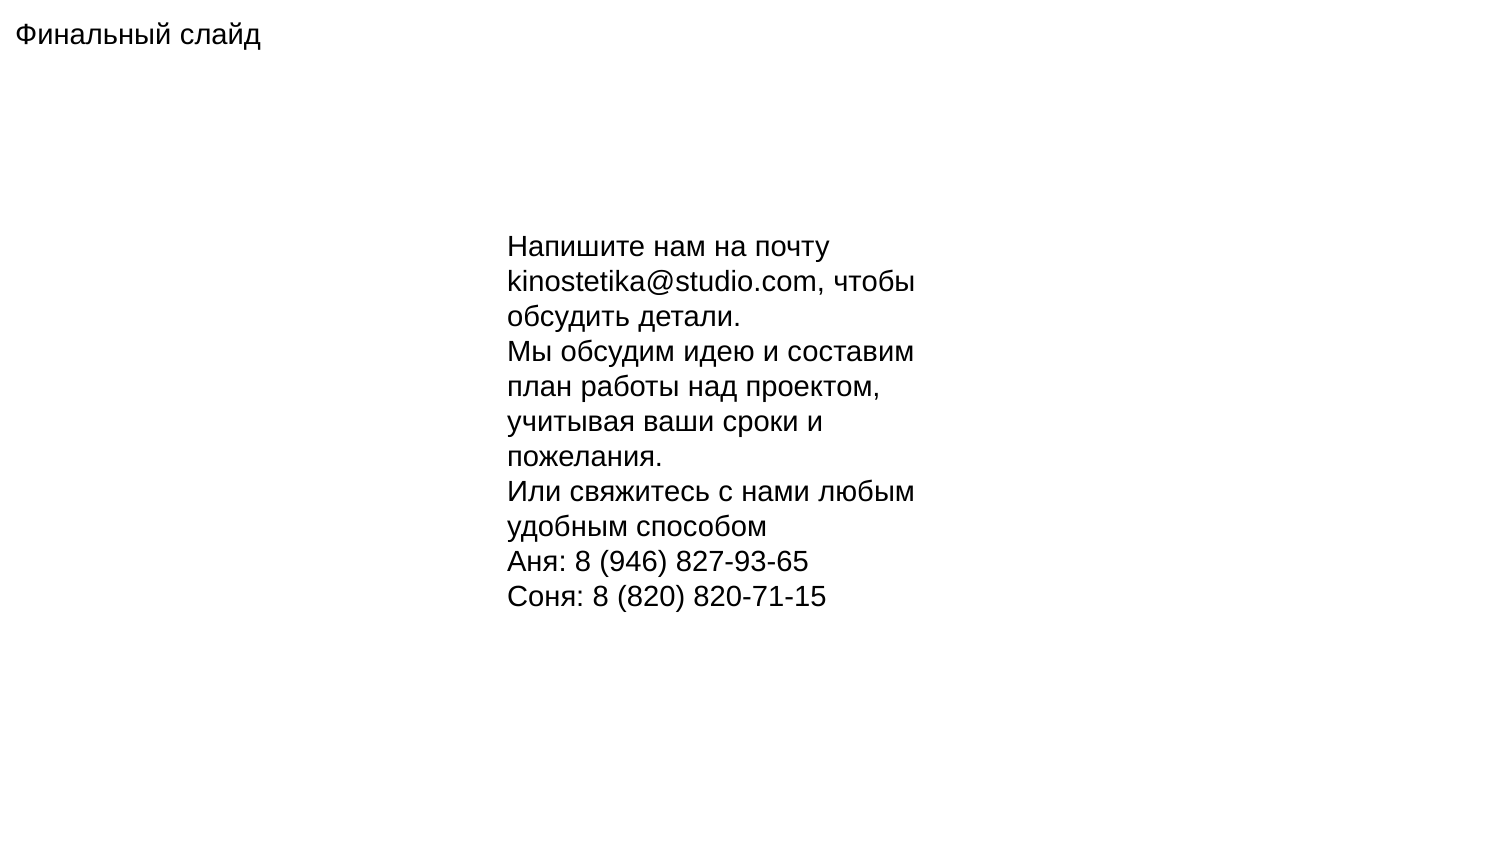

Финальный слайд
Напишите нам на почту kinostetika@studio.com, чтобы обсудить детали.
Мы обсудим идею и составим план работы над проектом, учитывая ваши сроки и пожелания.
Или свяжитесь с нами любым удобным способом
Аня: 8 (946) 827-93-65
Соня: 8 (820) 820-71-15